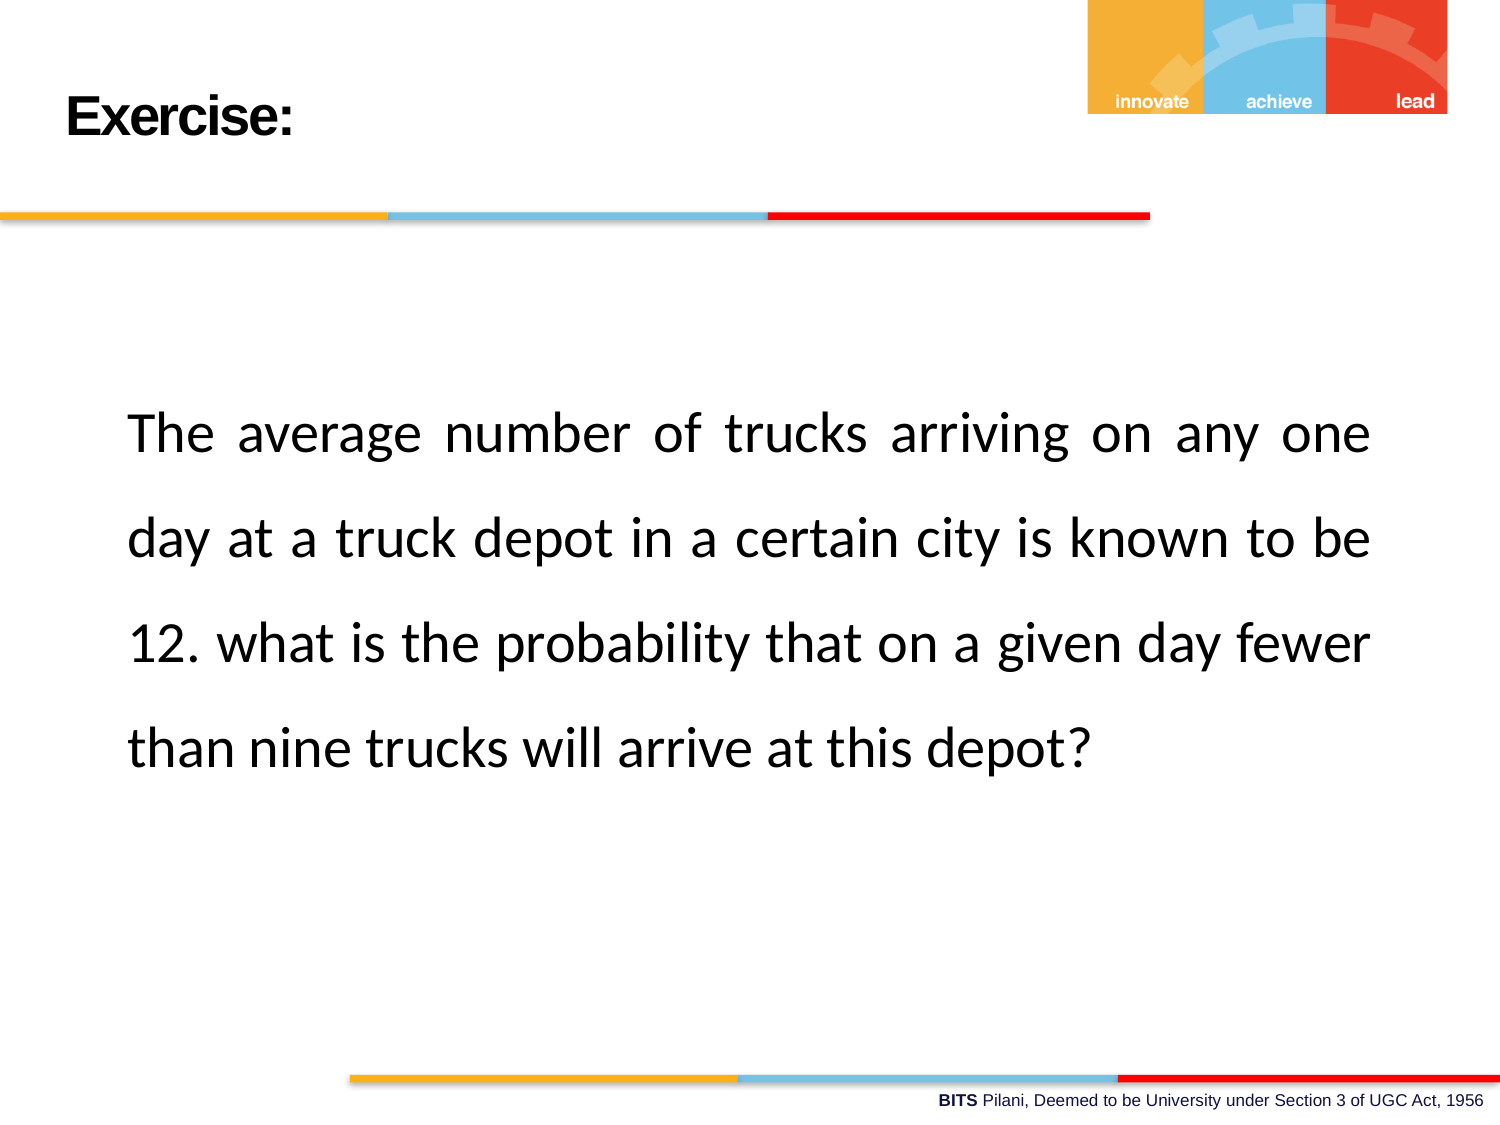

Exercise:
The average number of trucks arriving on any one day at a truck depot in a certain city is known to be 12. what is the probability that on a given day fewer than nine trucks will arrive at this depot?